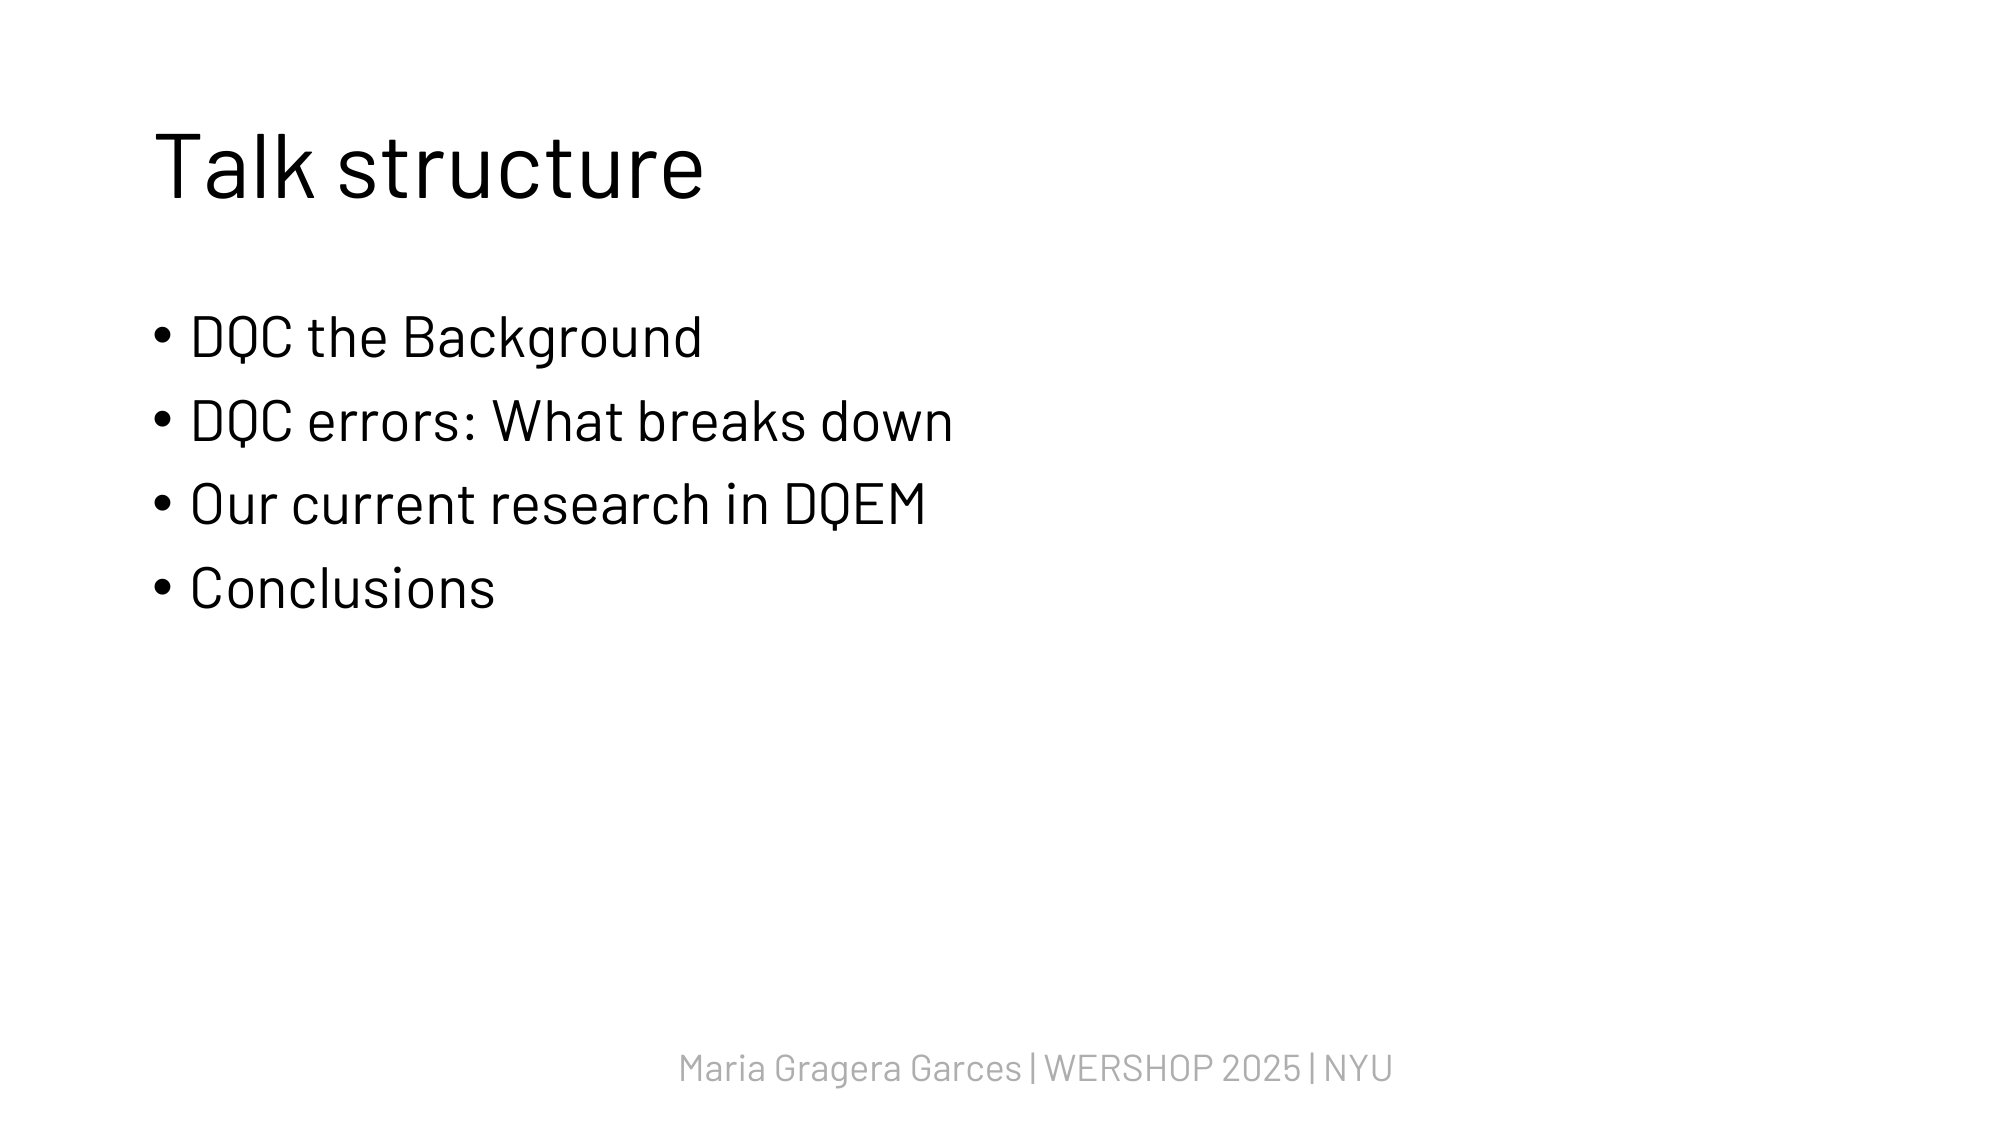

# Talk structure
DQC the Background
DQC errors: What breaks down
Our current research in DQEM
Conclusions
Maria Gragera Garces | WERSHOP 2025 | NYU